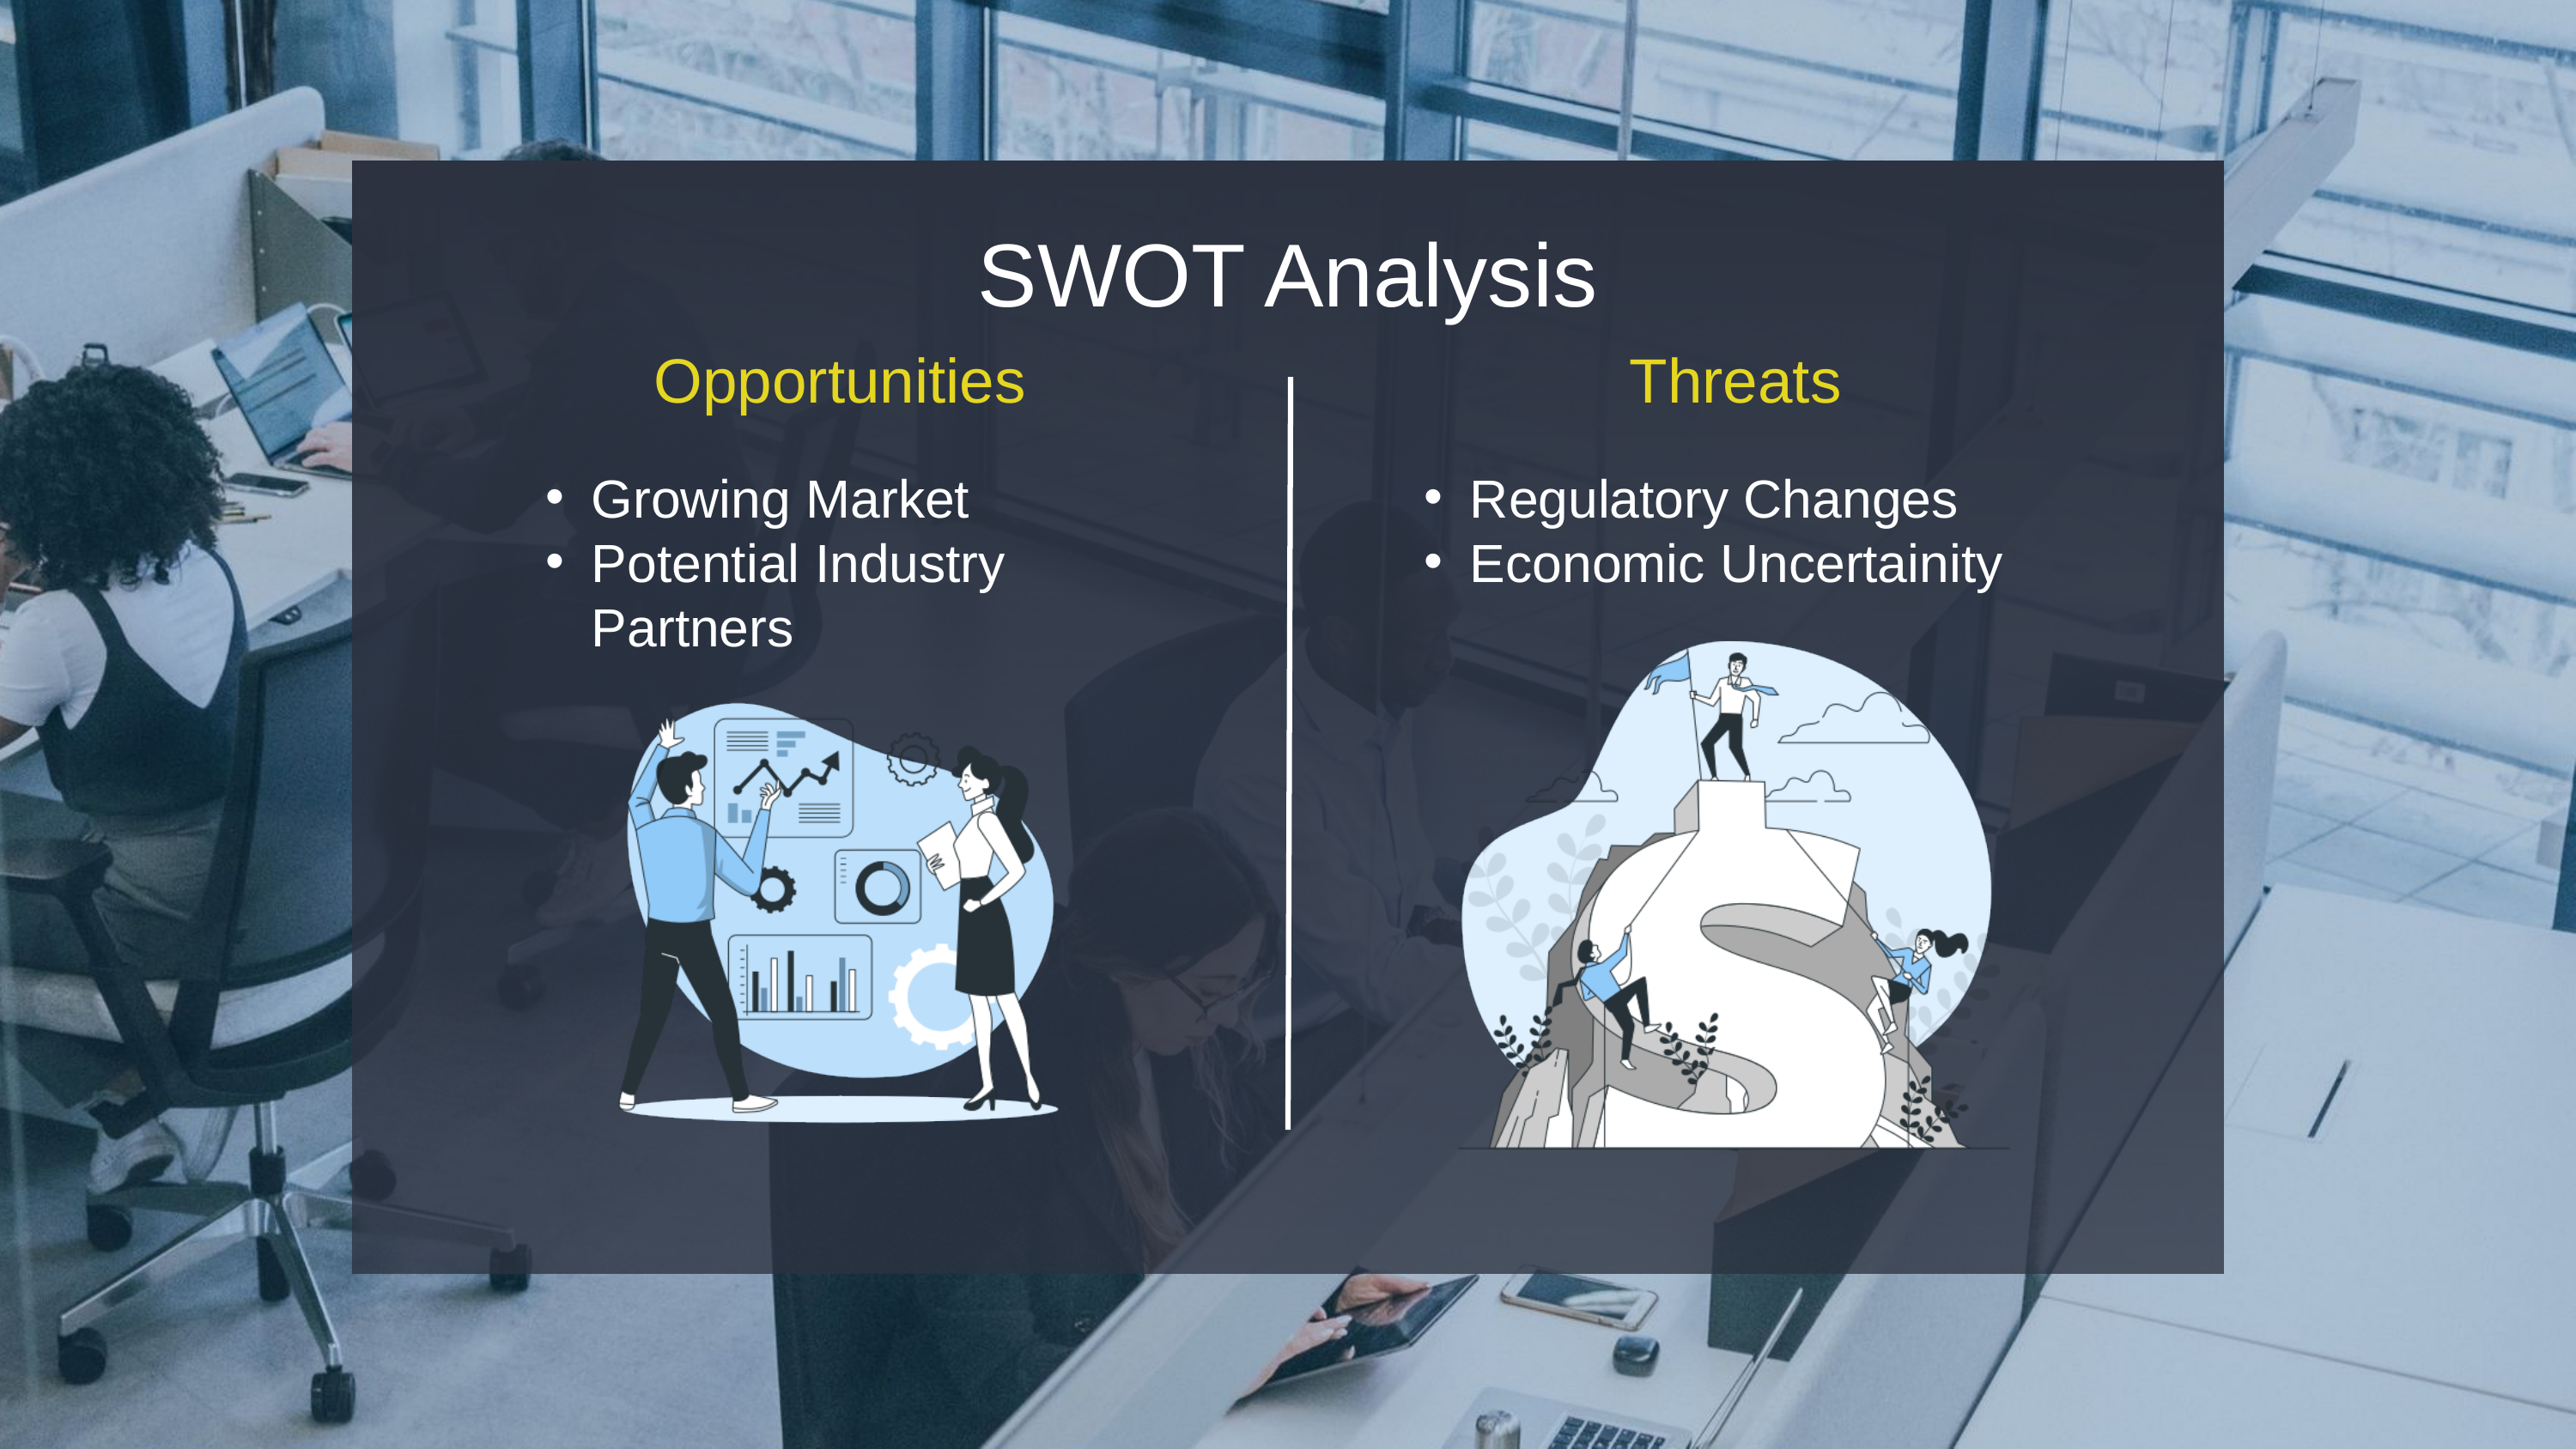

SWOT Analysis
Opportunities
Threats

Growing Market
Potential Industry Partners
Regulatory Changes
Economic Uncertainity